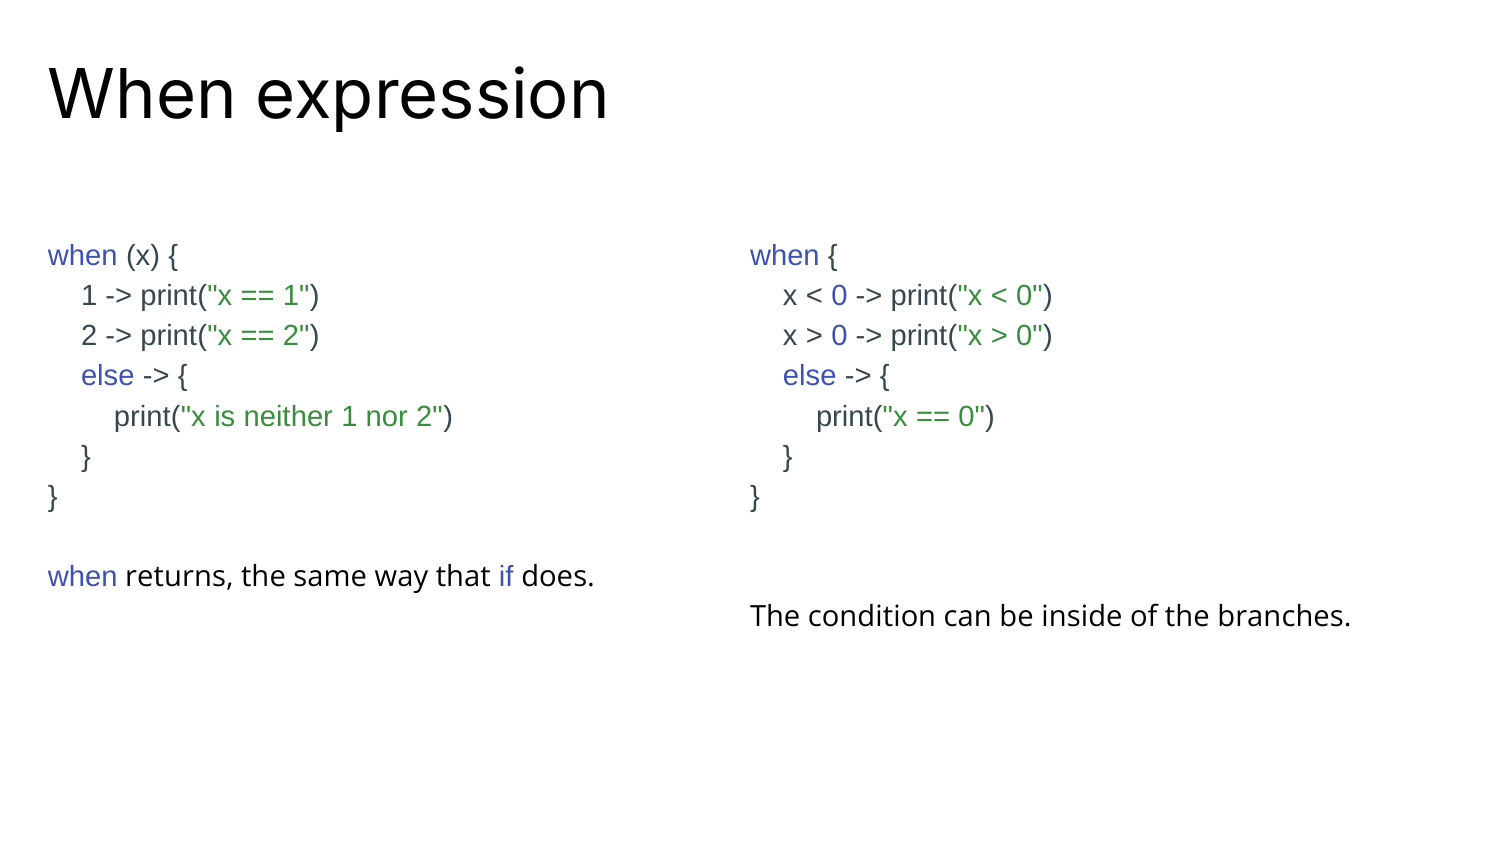

# When expression
when (x) {
    1 -> print("x == 1")
    2 -> print("x == 2")
    else -> {
        print("x is neither 1 nor 2")
    }
}

when returns, the same way that if does.

when {
    x < 0 -> print("x < 0")
    x > 0 -> print("x > 0")
    else -> {
        print("x == 0")
    }
}

The condition can be inside of the branches.